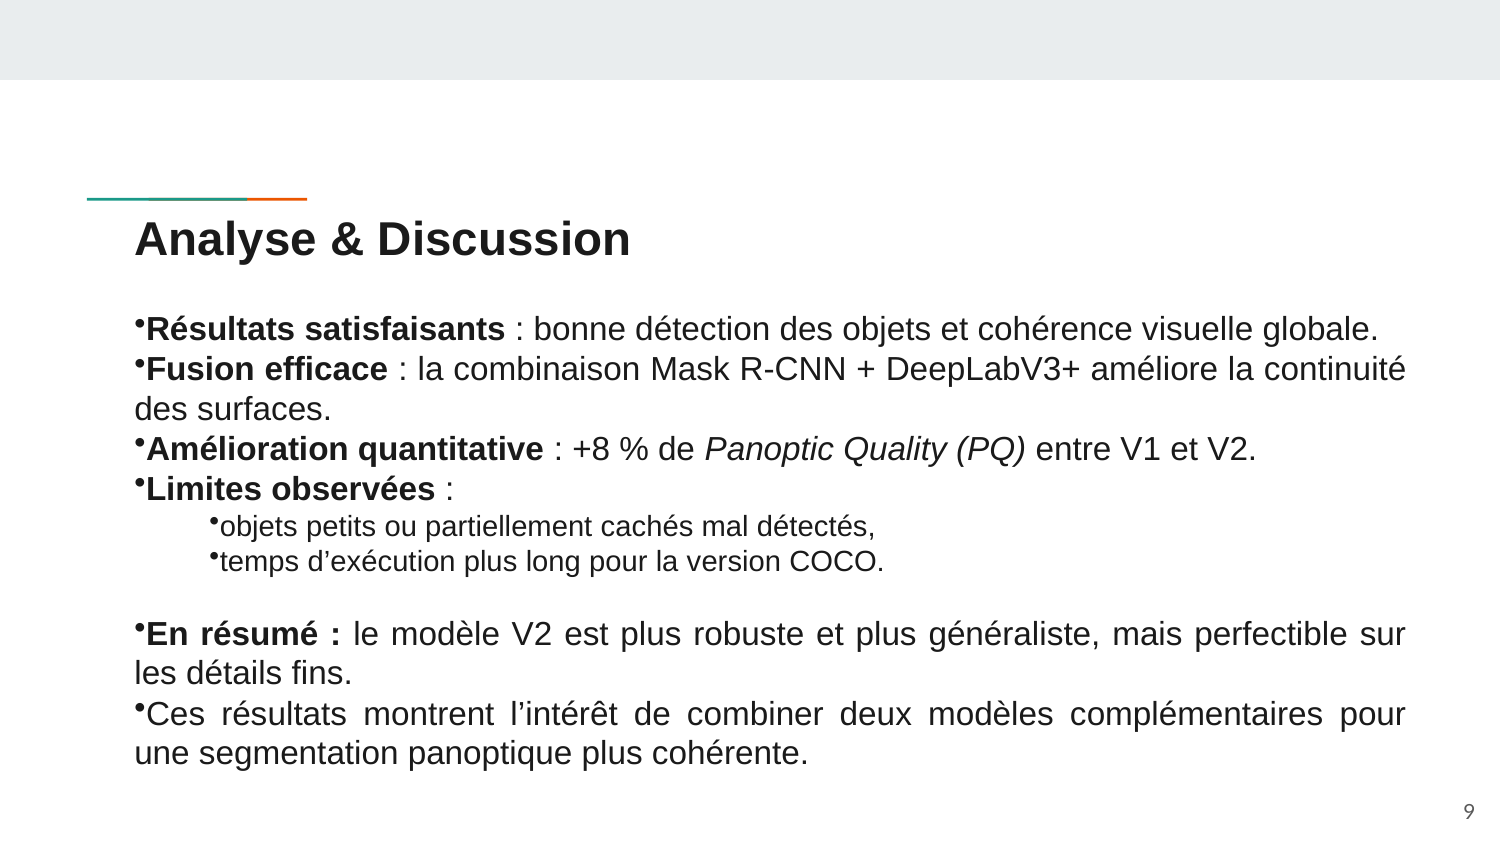

# Analyse & Discussion
Résultats satisfaisants : bonne détection des objets et cohérence visuelle globale.
Fusion efficace : la combinaison Mask R-CNN + DeepLabV3+ améliore la continuité des surfaces.
Amélioration quantitative : +8 % de Panoptic Quality (PQ) entre V1 et V2.
Limites observées :
objets petits ou partiellement cachés mal détectés,
temps d’exécution plus long pour la version COCO.

En résumé : le modèle V2 est plus robuste et plus généraliste, mais perfectible sur les détails fins.
Ces résultats montrent l’intérêt de combiner deux modèles complémentaires pour une segmentation panoptique plus cohérente.
9